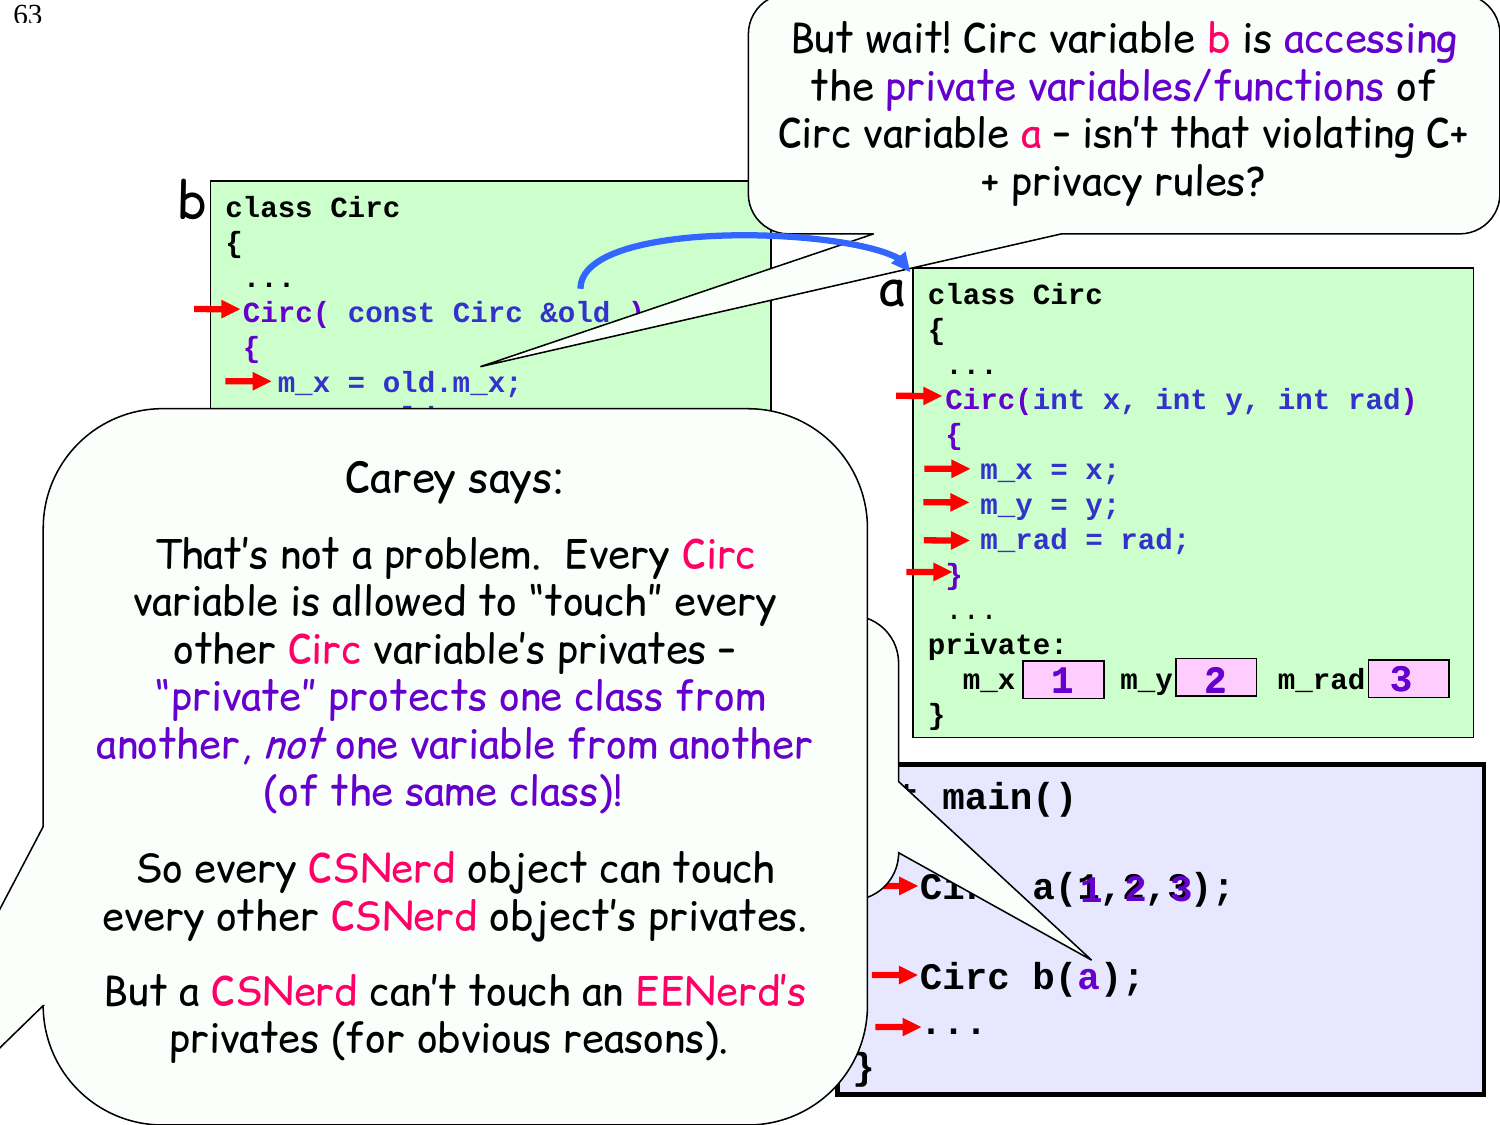

# Copy Construction
63
But wait! Circ variable b is accessing the private variables/functions of Circ variable a – isn’t that violating C++ privacy rules?

class Circ
{
public:

	float GetArea(void) const;
private:
	float m_x, m_y, m_rad;
};
 Circ(int x, int y, int r)
 {
   m_x = x; m_y = y;  m_rad = r;
 }
 Circ(                )
 {

 }
const Circ &old
m_x = old.m_x;
m_y = old.m_y;
m_rad = old.m_rad;
, int rad
 Circ(                         )
 {

 }
const Point &pt
m_x = pt.m_x;
m_y = pt.m_y;
m_rad = rad;
b
class Circ
{
 ...
 Circ( const Circ &old )
 {
   m_x = old.m_x;
   m_y = old.m_y;
   m_rad = old.m_rad;
 }
 ...
private:
  m_x      m_y      m_rad
}

a
class Circ
{
 ...
 Circ(int x, int y, int rad)
 {
   m_x = x;
   m_y = y;
   m_rad = rad;
 }
 ...
private:
  m_x      m_y      m_rad
}

Carey says:

That’s not a problem.  Every Circ variable is allowed to “touch” every other Circ variable’s privates –
 “private” protects one class from another, not one variable from another (of the same class)!

So every CSNerd object can touch every other CSNerd object’s privates.

But a CSNerd can’t touch an EENerd’s privates (for obvious reasons).

This means:
“Initialize variable b based on the value of variable a.”
3
3
1
2
1
2
This kind of thing is actually pretty useful… It lets us create a new variable with the same value as an existing variable.
int main()
{
   Circ a(1,2,3);

   Circ b(a);
   ...
}
2
3
1